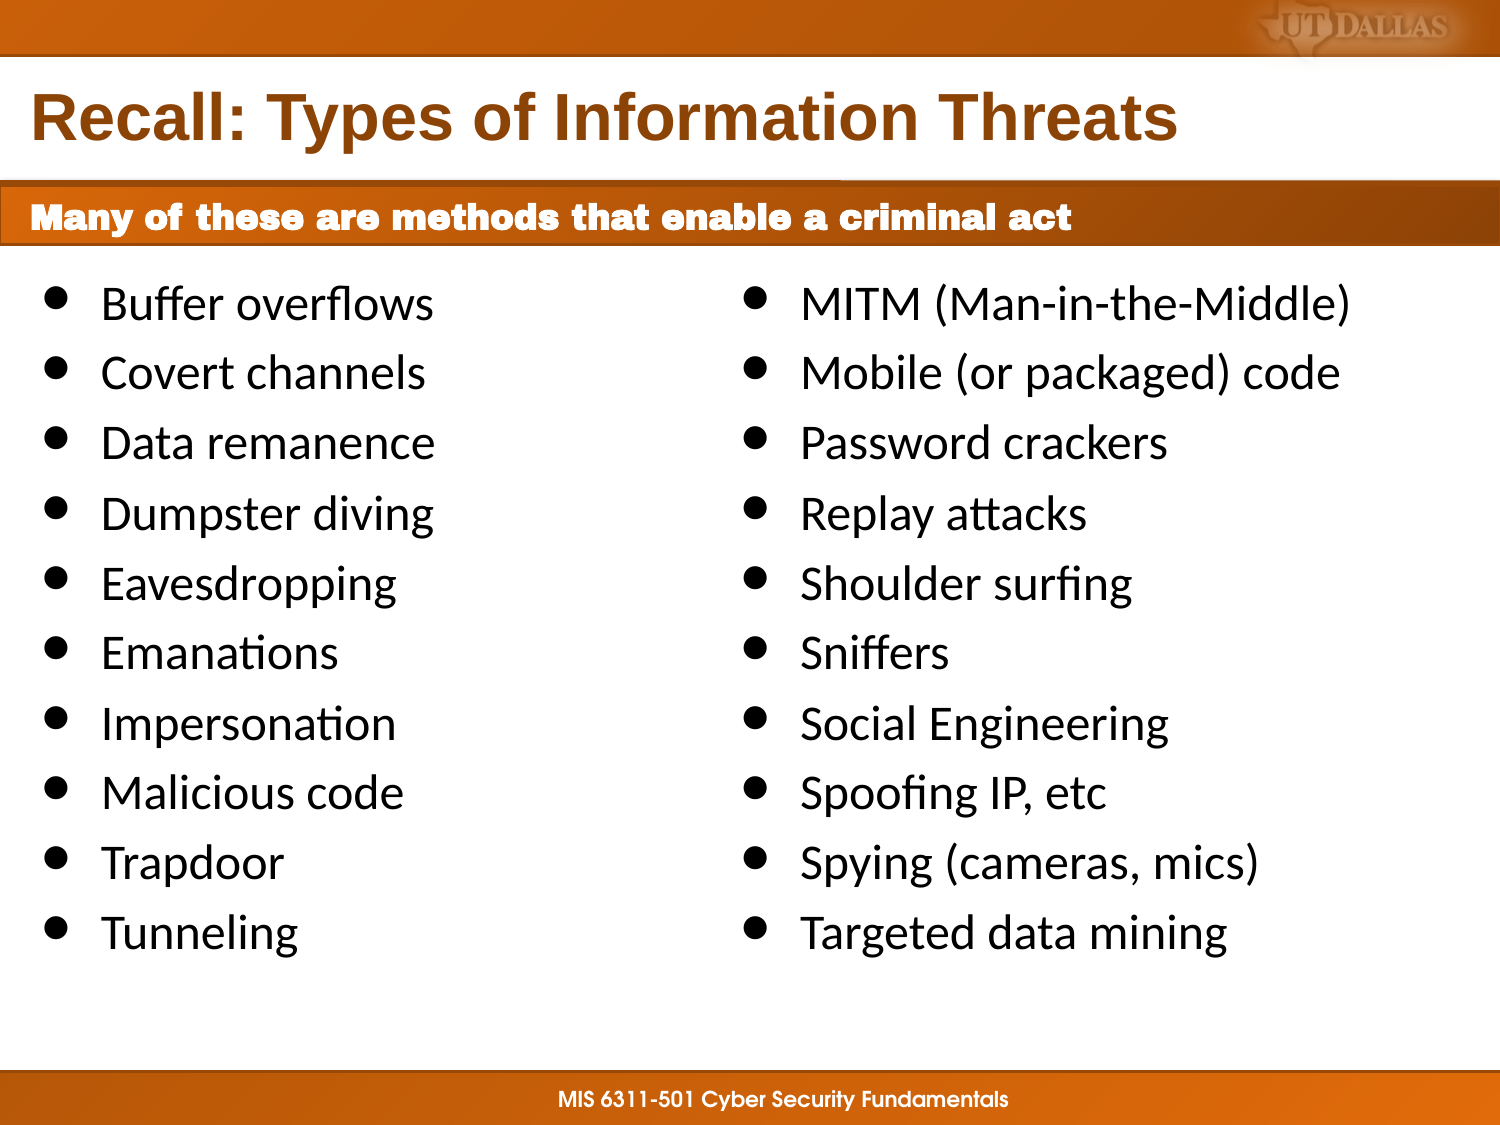

# Recall: Types of Information Threats
Many of these are methods that enable a criminal act
Buffer overflows
Covert channels
Data remanence
Dumpster diving
Eavesdropping
Emanations
Impersonation
Malicious code
Trapdoor
Tunneling

MITM (Man-in-the-Middle)
Mobile (or packaged) code
Password crackers
Replay attacks
Shoulder surfing
Sniffers
Social Engineering
Spoofing IP, etc
Spying (cameras, mics)
Targeted data mining